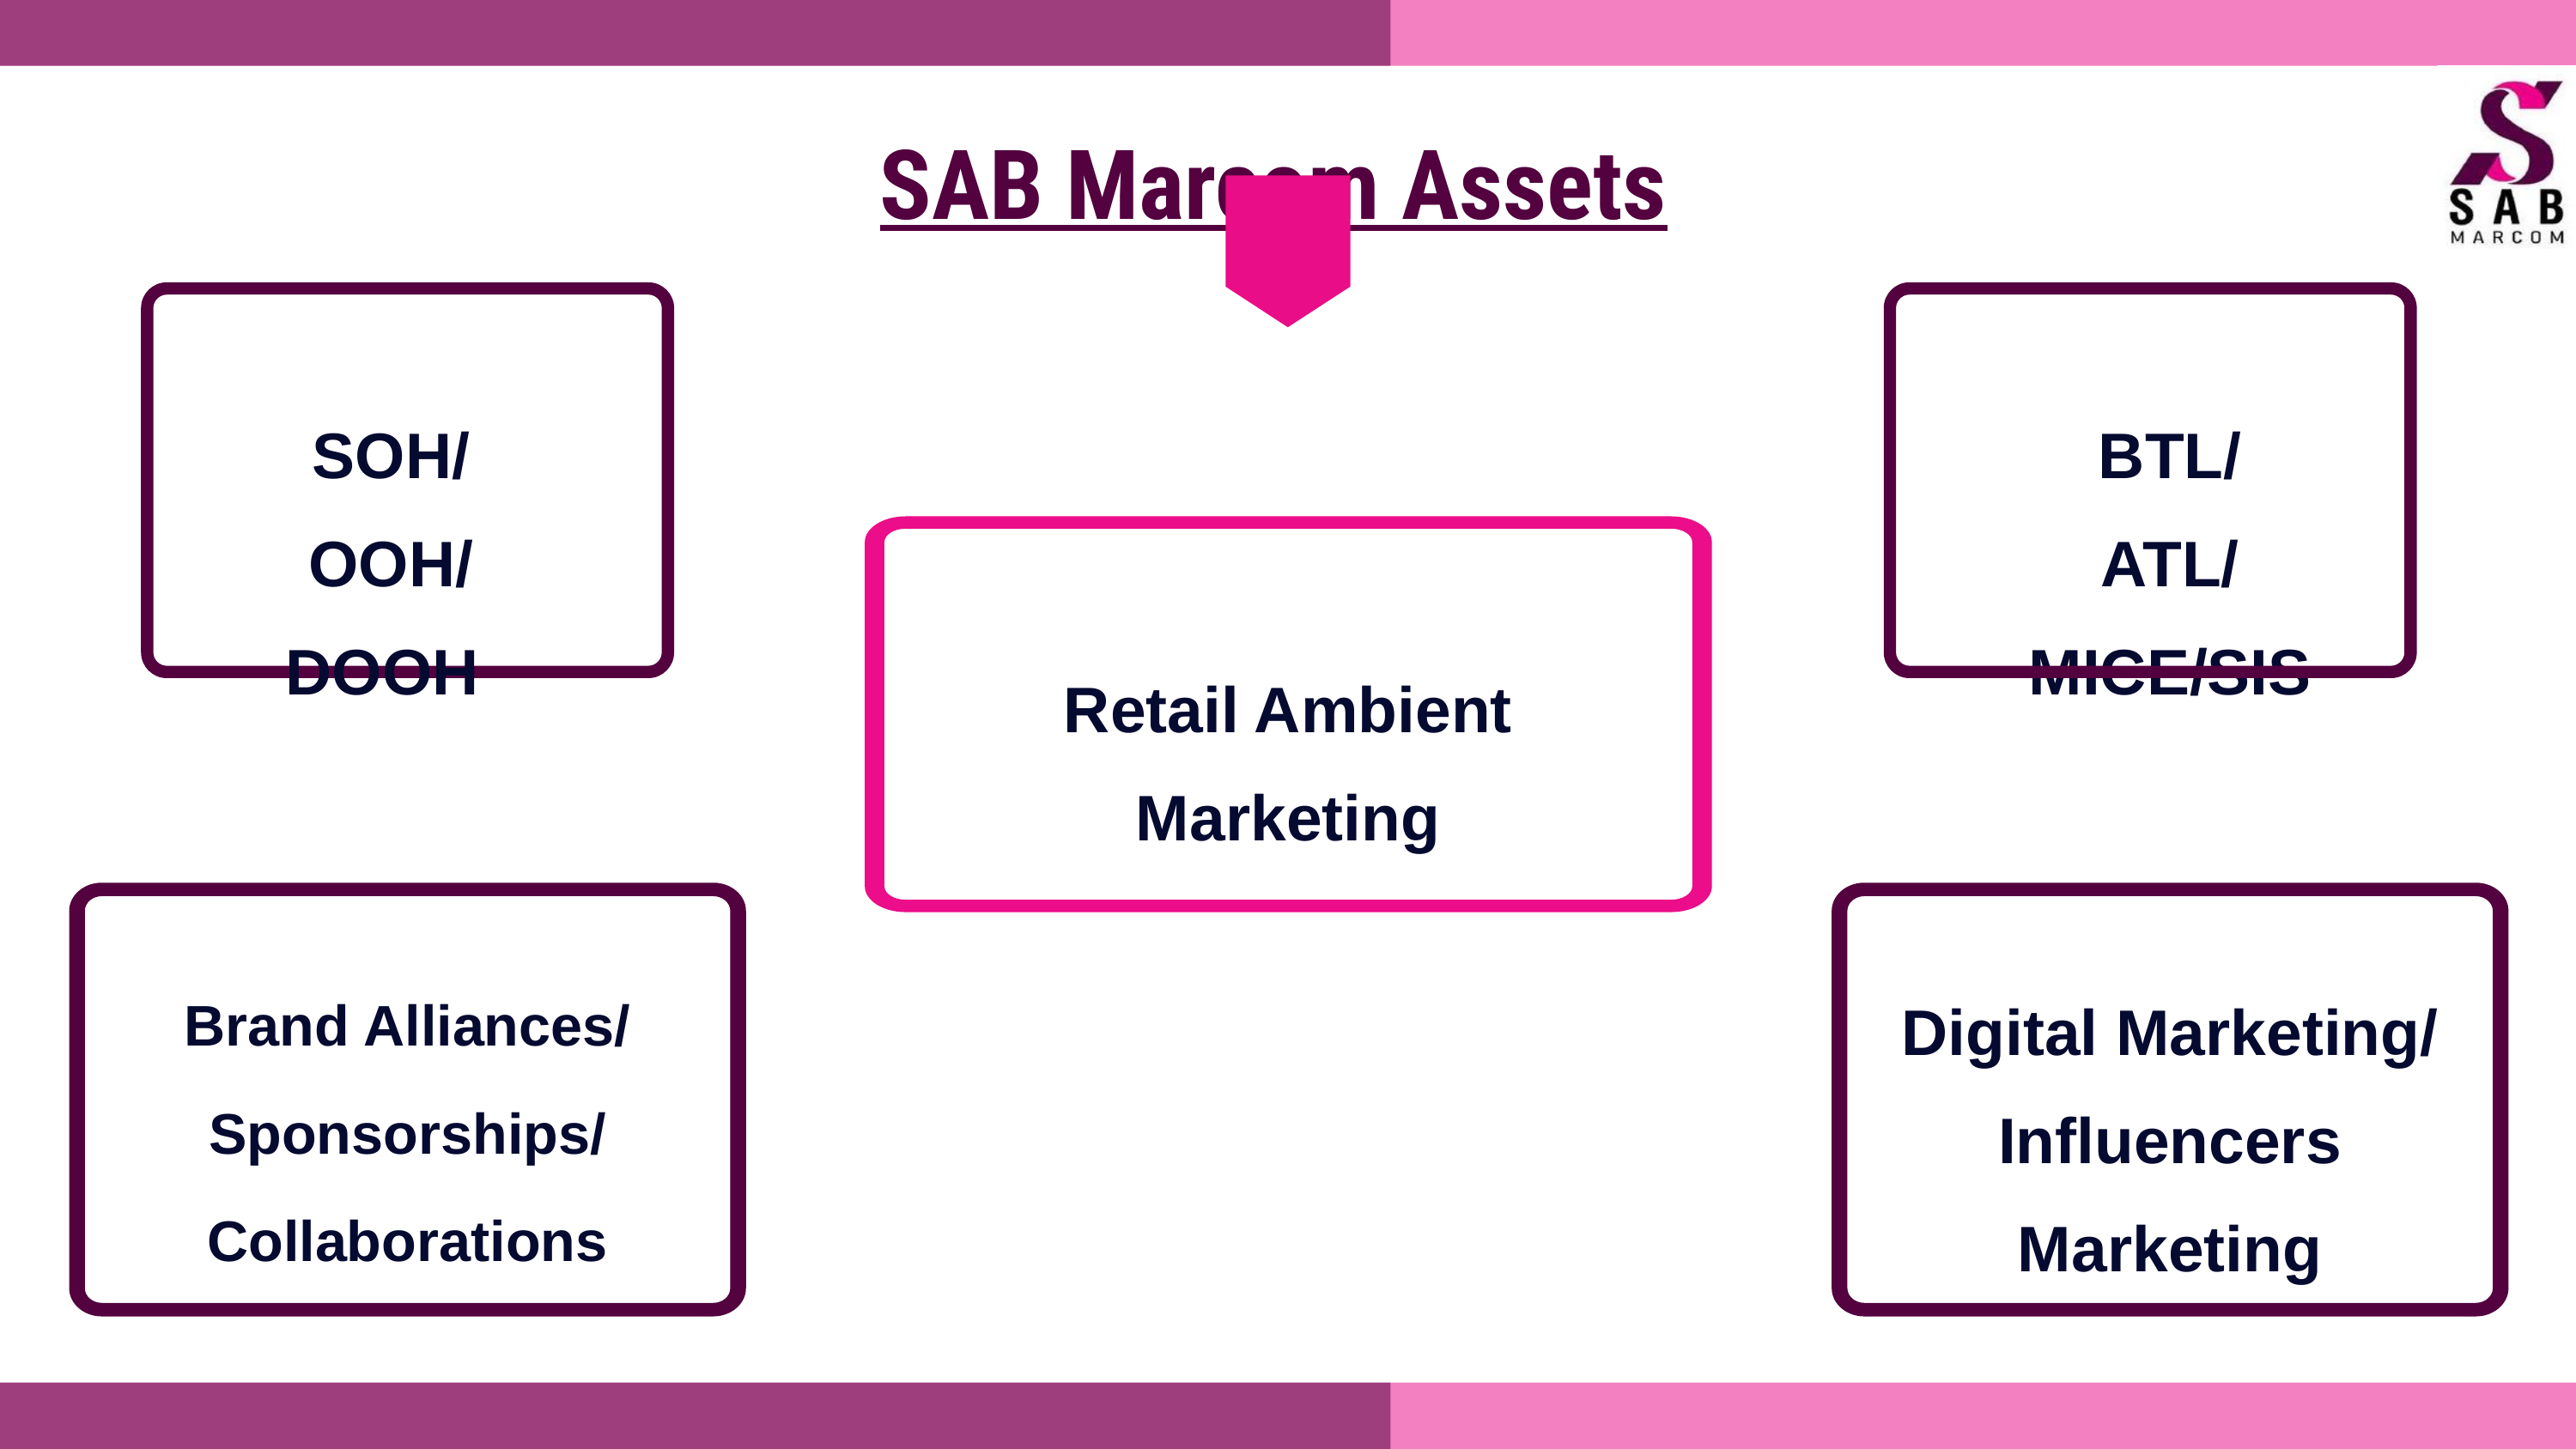

SAB Marcom Assets

BTL/ATL/MICE/SIS
SOH/OOH/DOOH

Retail Ambient Marketing

Brand Alliances/
Sponsorships/
Collaborations
Digital Marketing/ Influencers Marketing